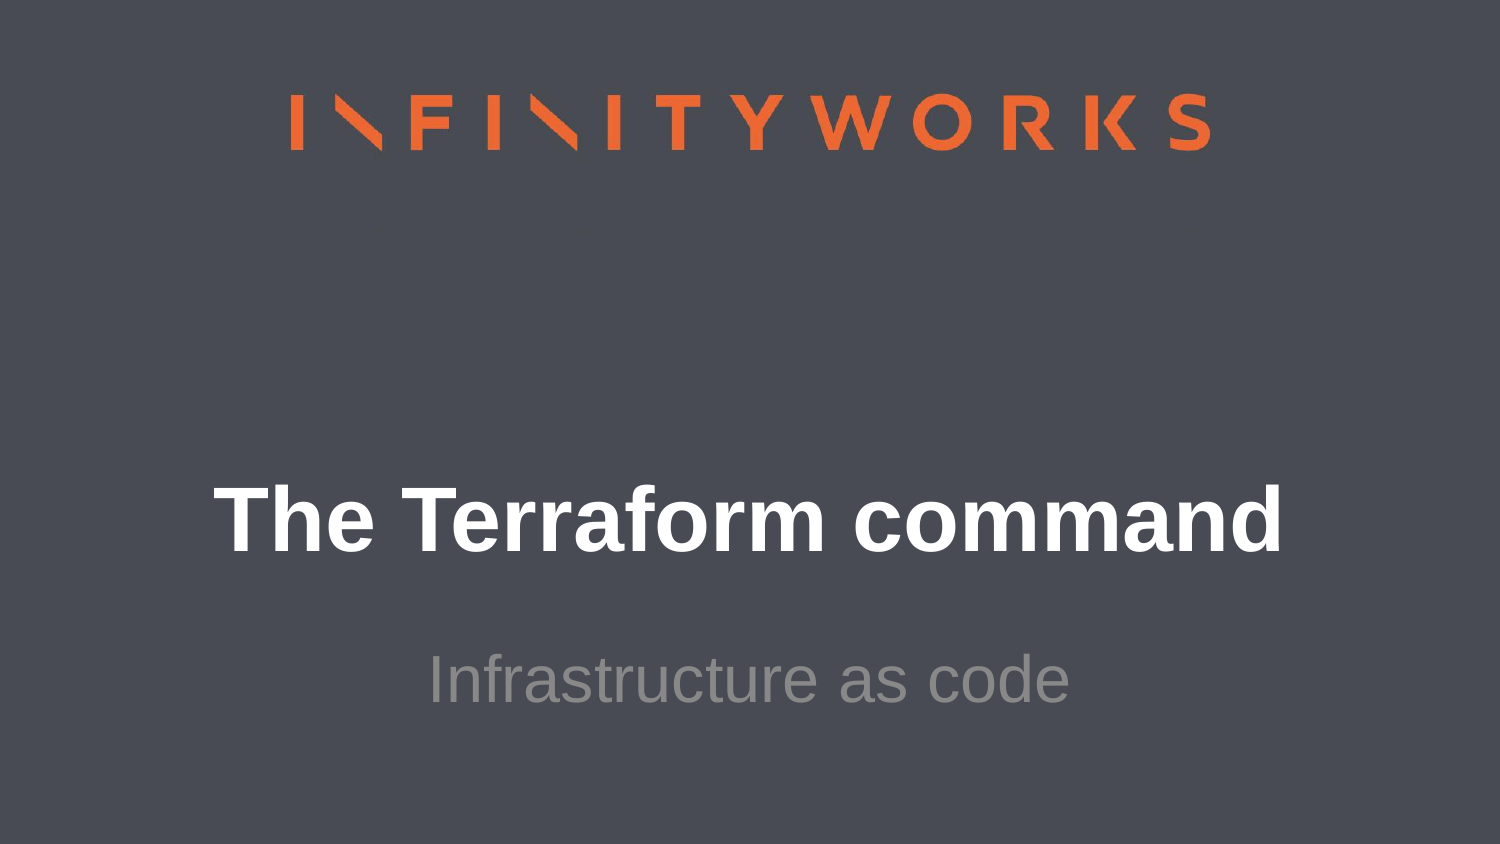

# The Terraform command
Infrastructure as code